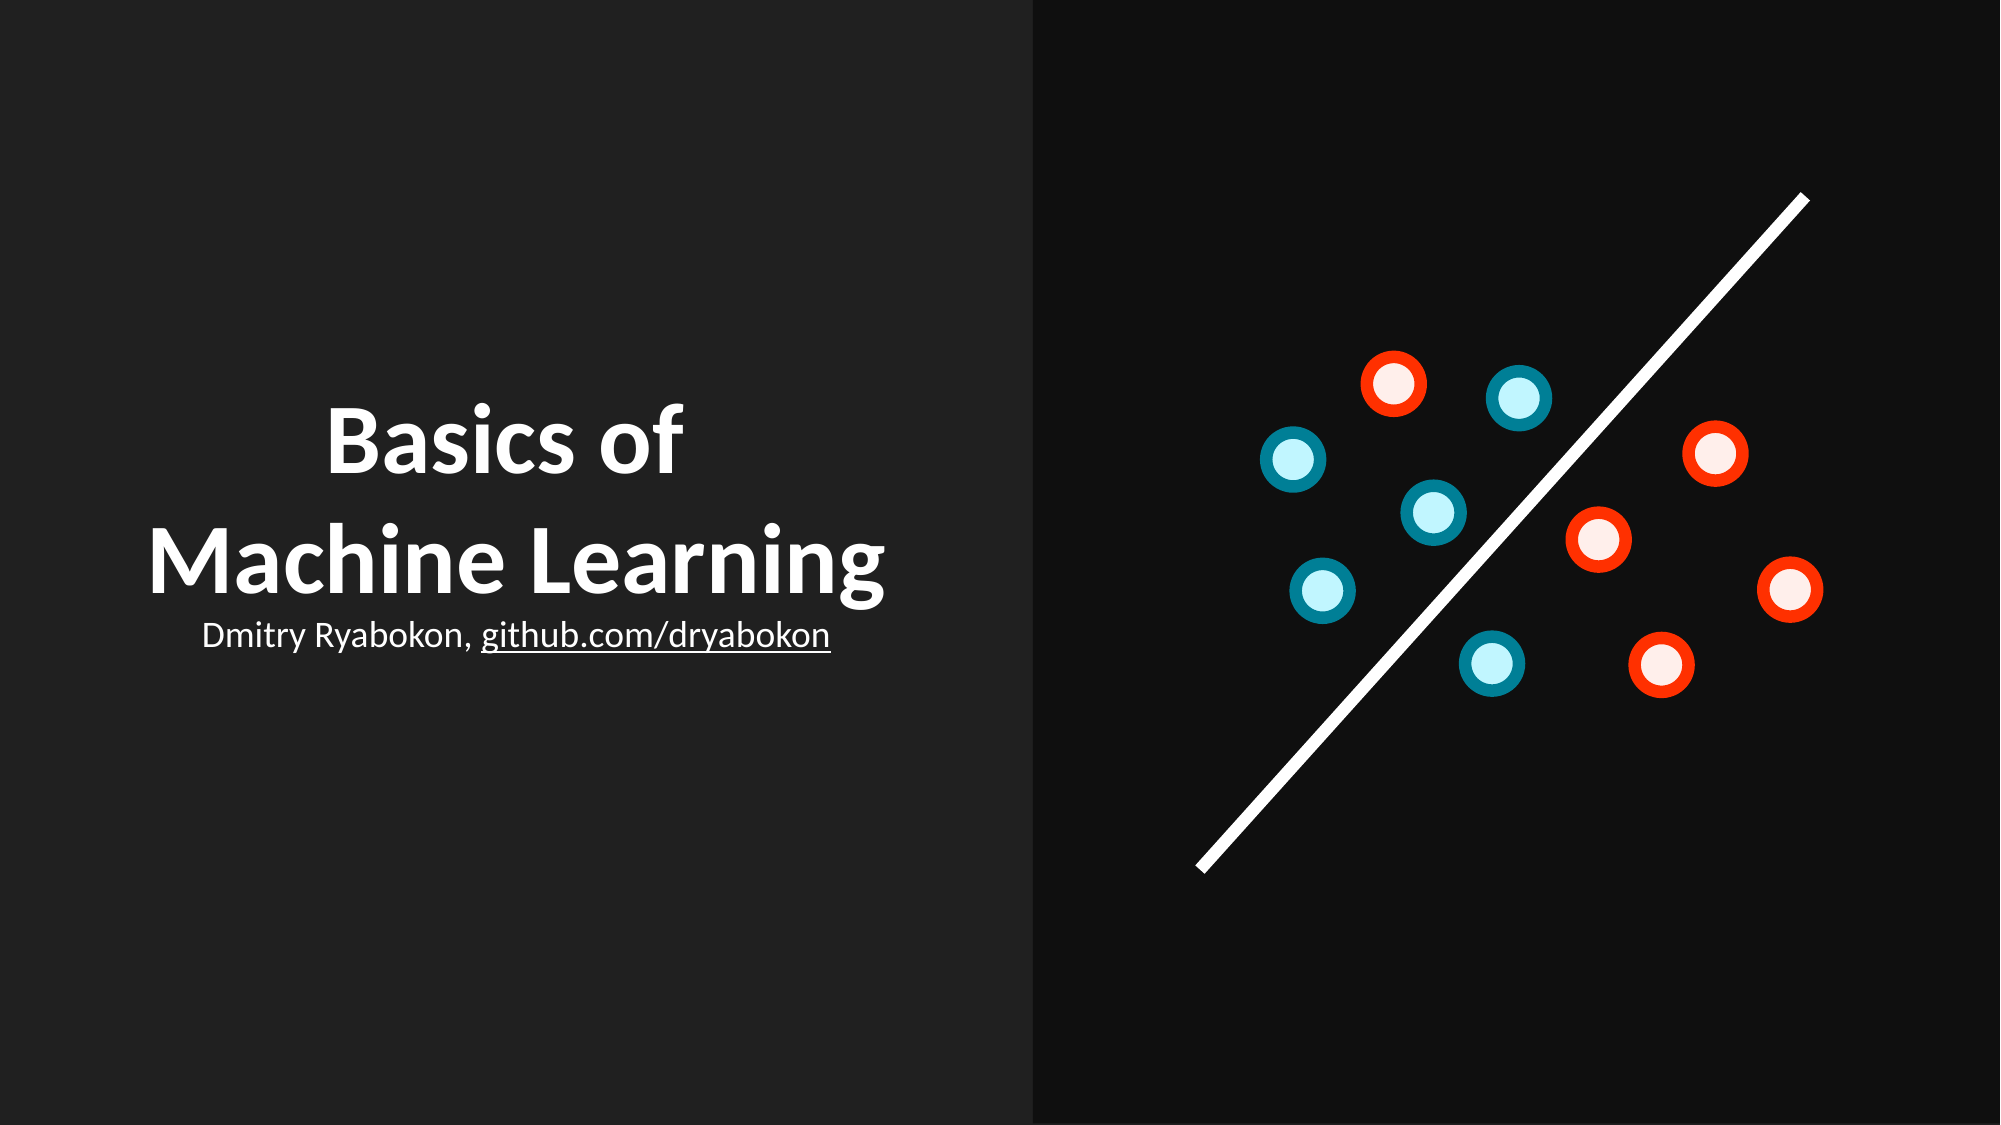

Basics of
Machine Learning
Dmitry Ryabokon, github.com/dryabokon